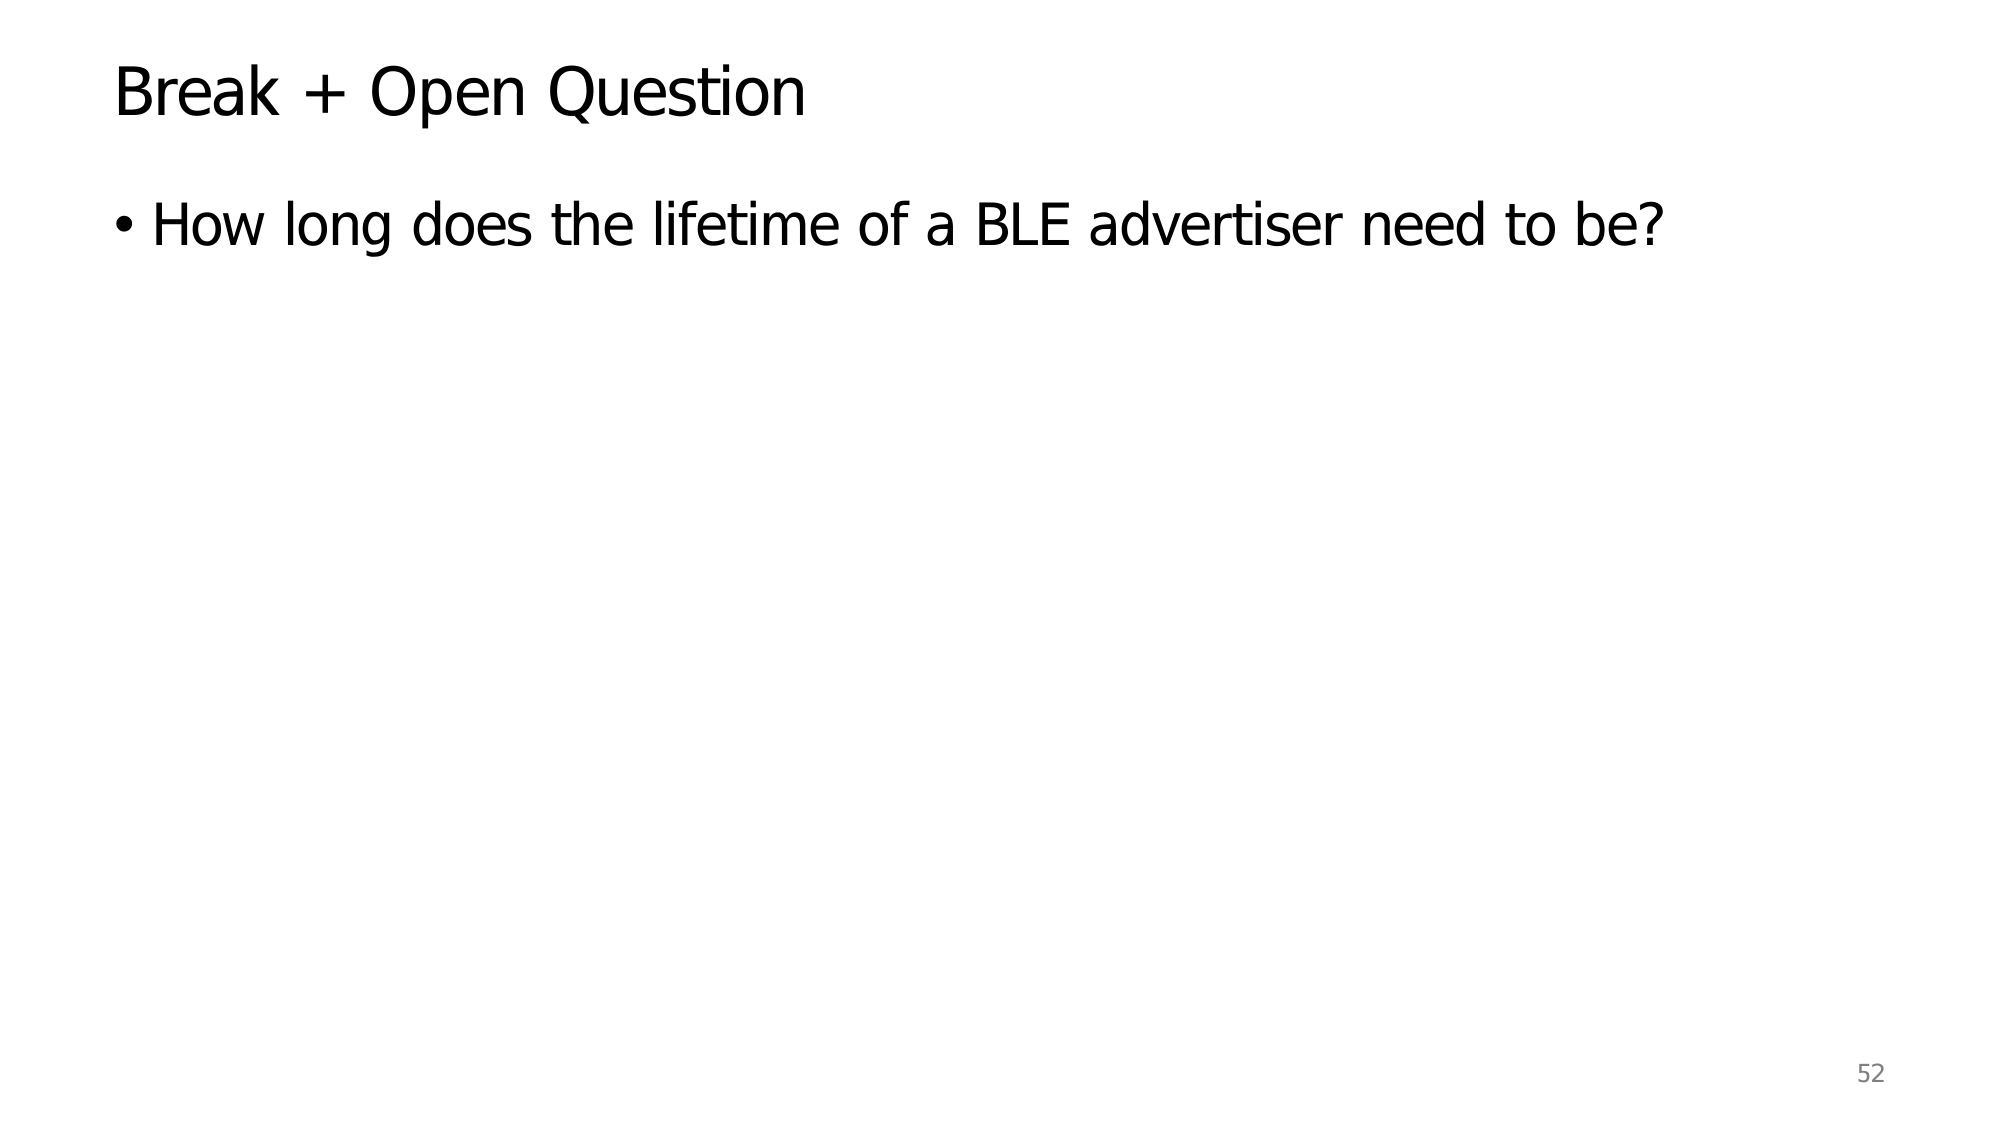

# Break + Open Question
How long does the lifetime of a BLE advertiser need to be?
52